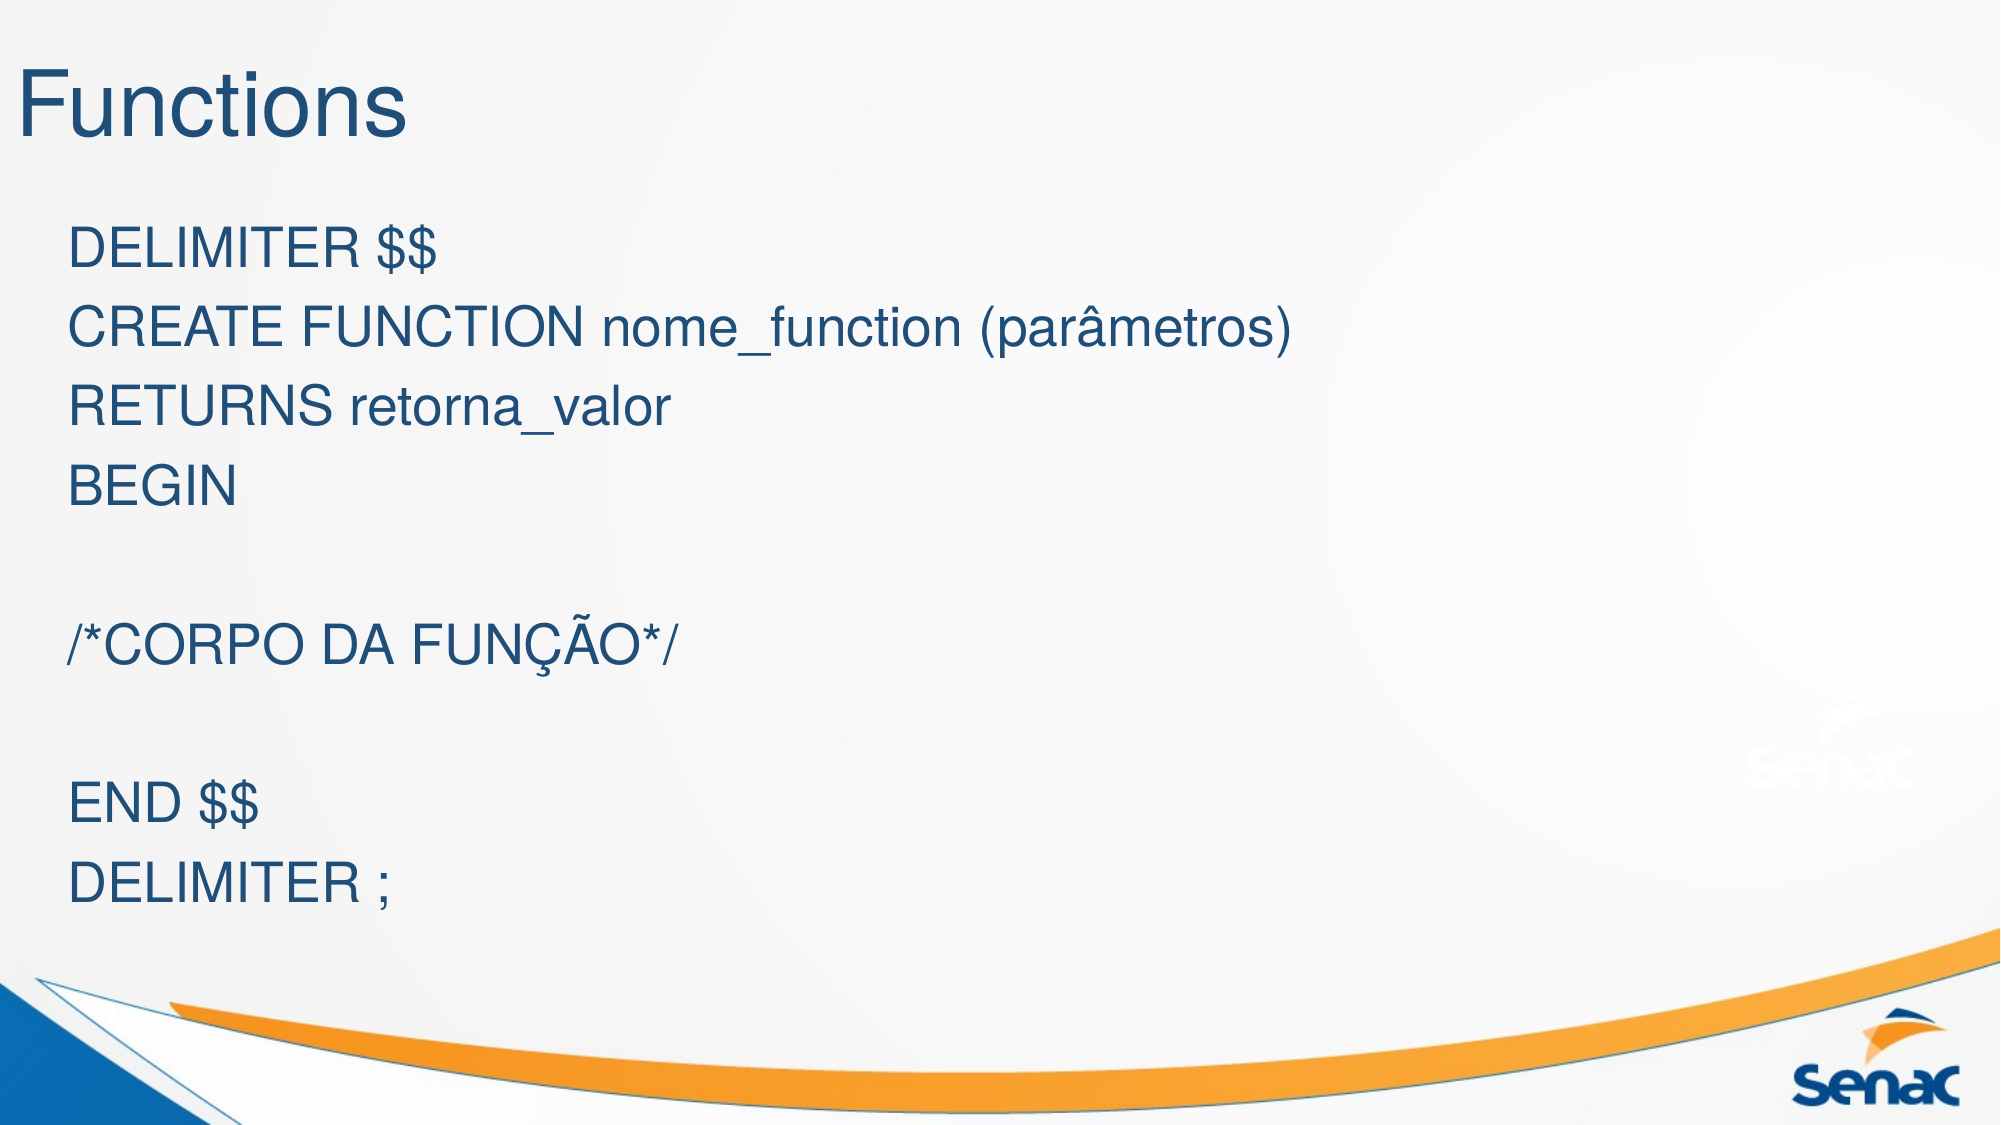

# Functions
DELIMITER $$
CREATE FUNCTION nome_function (parâmetros)
RETURNS retorna_valor
BEGIN

/*CORPO DA FUNÇÃO*/

END $$
DELIMITER ;